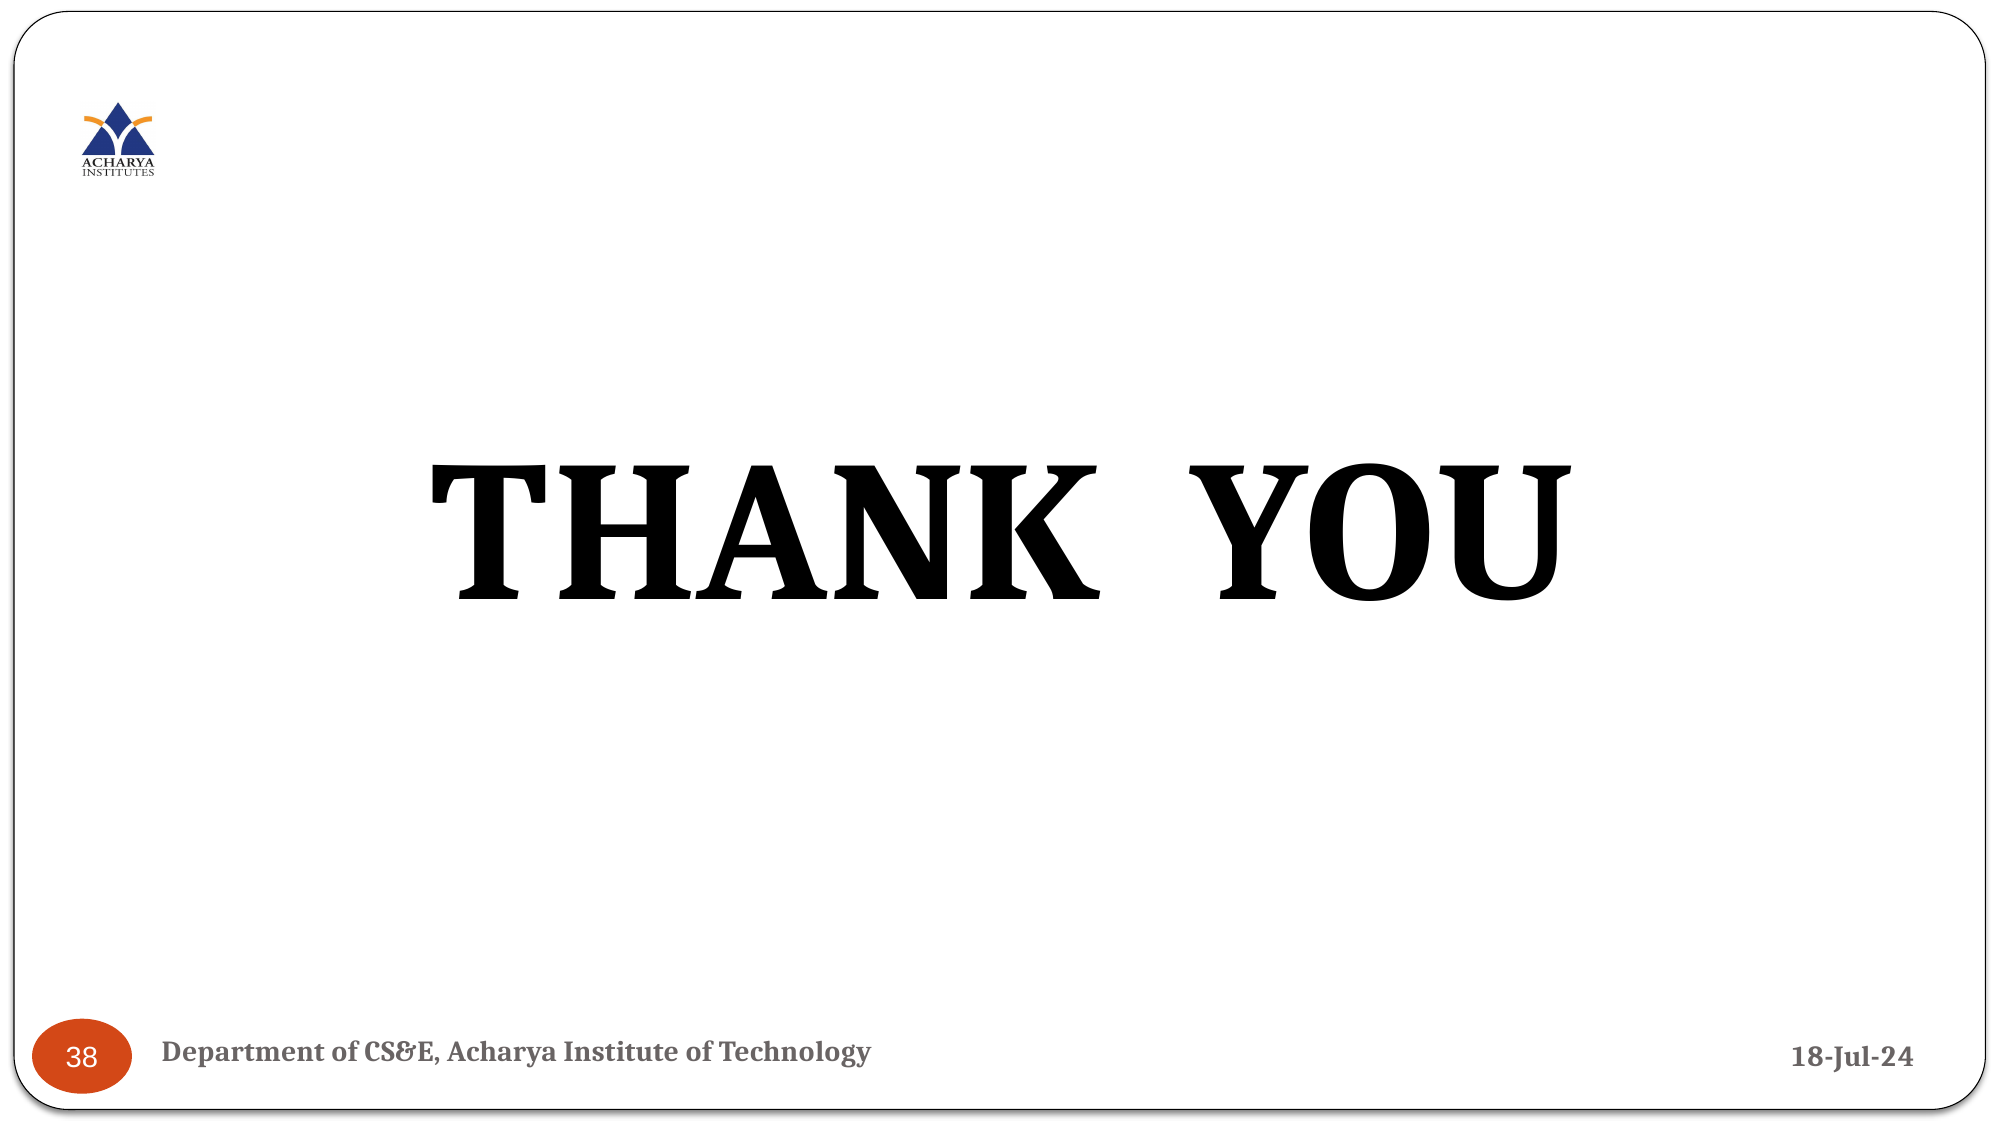

THANK  YOU

Department of CS&E, Acharya Institute of Technology
18-Jul-24
38